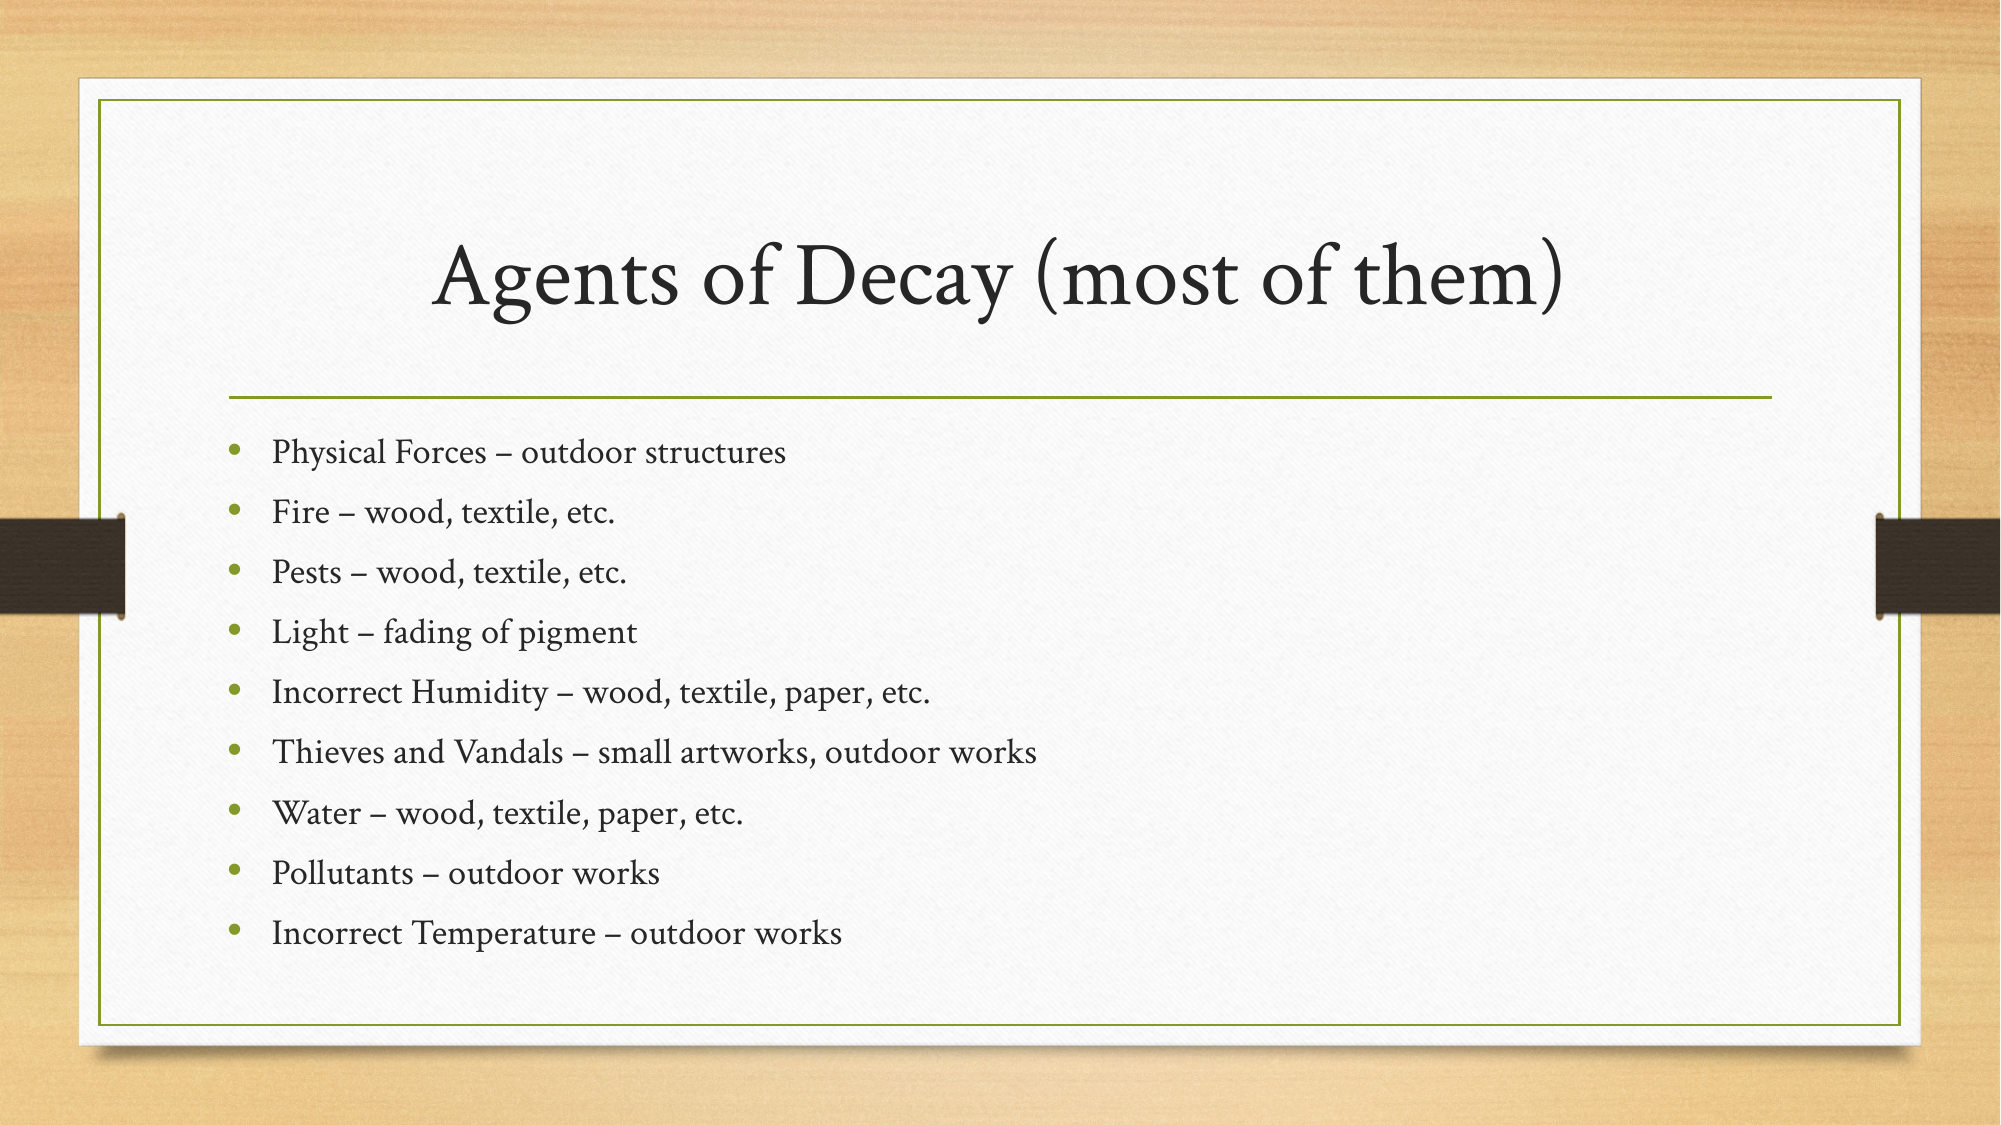

# Agents of Decay (most of them)
Physical Forces – outdoor structures
Fire – wood, textile, etc.
Pests – wood, textile, etc.
Light – fading of pigment
Incorrect Humidity – wood, textile, paper, etc.
Thieves and Vandals – small artworks, outdoor works
Water – wood, textile, paper, etc.
Pollutants – outdoor works
Incorrect Temperature – outdoor works